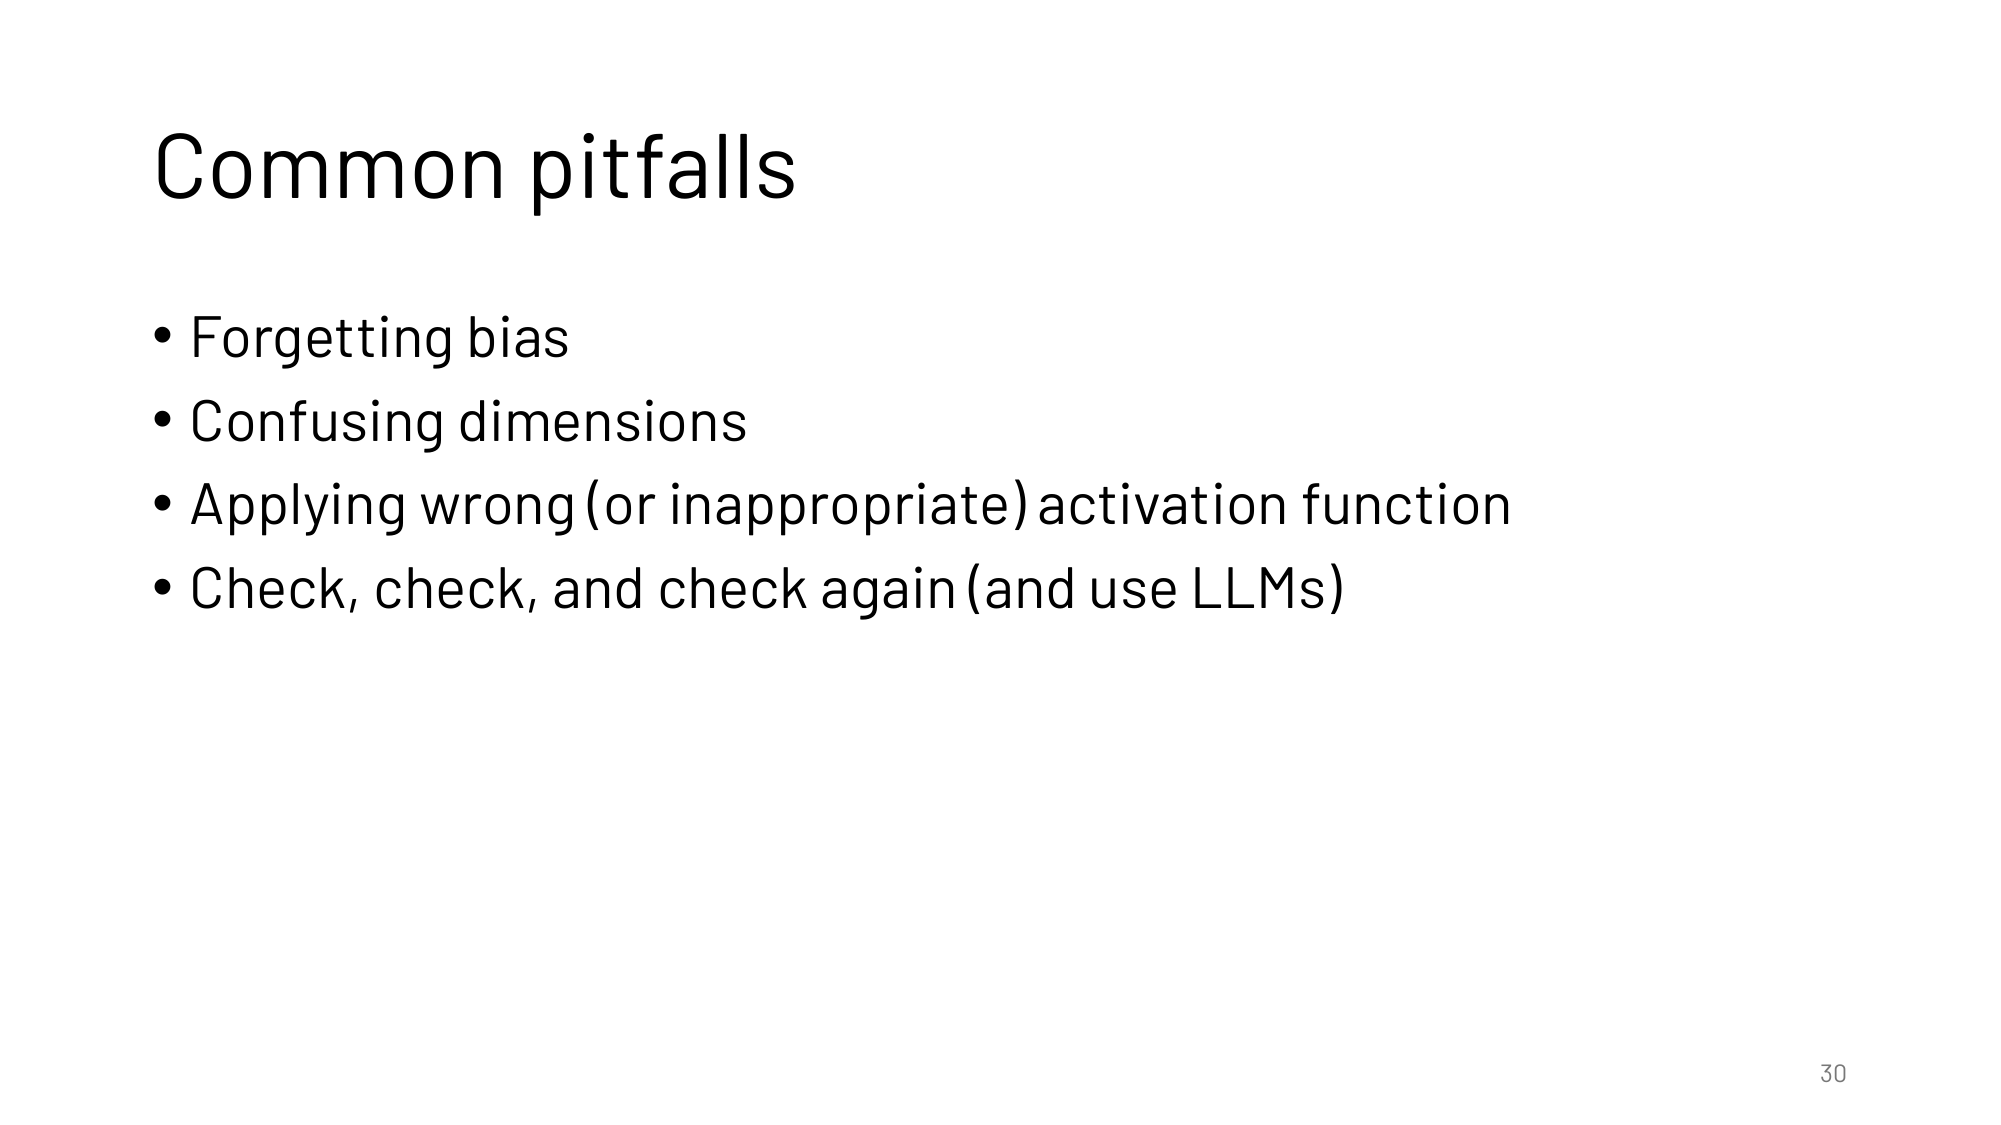

# Common pitfalls
Forgetting bias
Confusing dimensions
Applying wrong (or inappropriate) activation function
Check, check, and check again (and use LLMs)
30